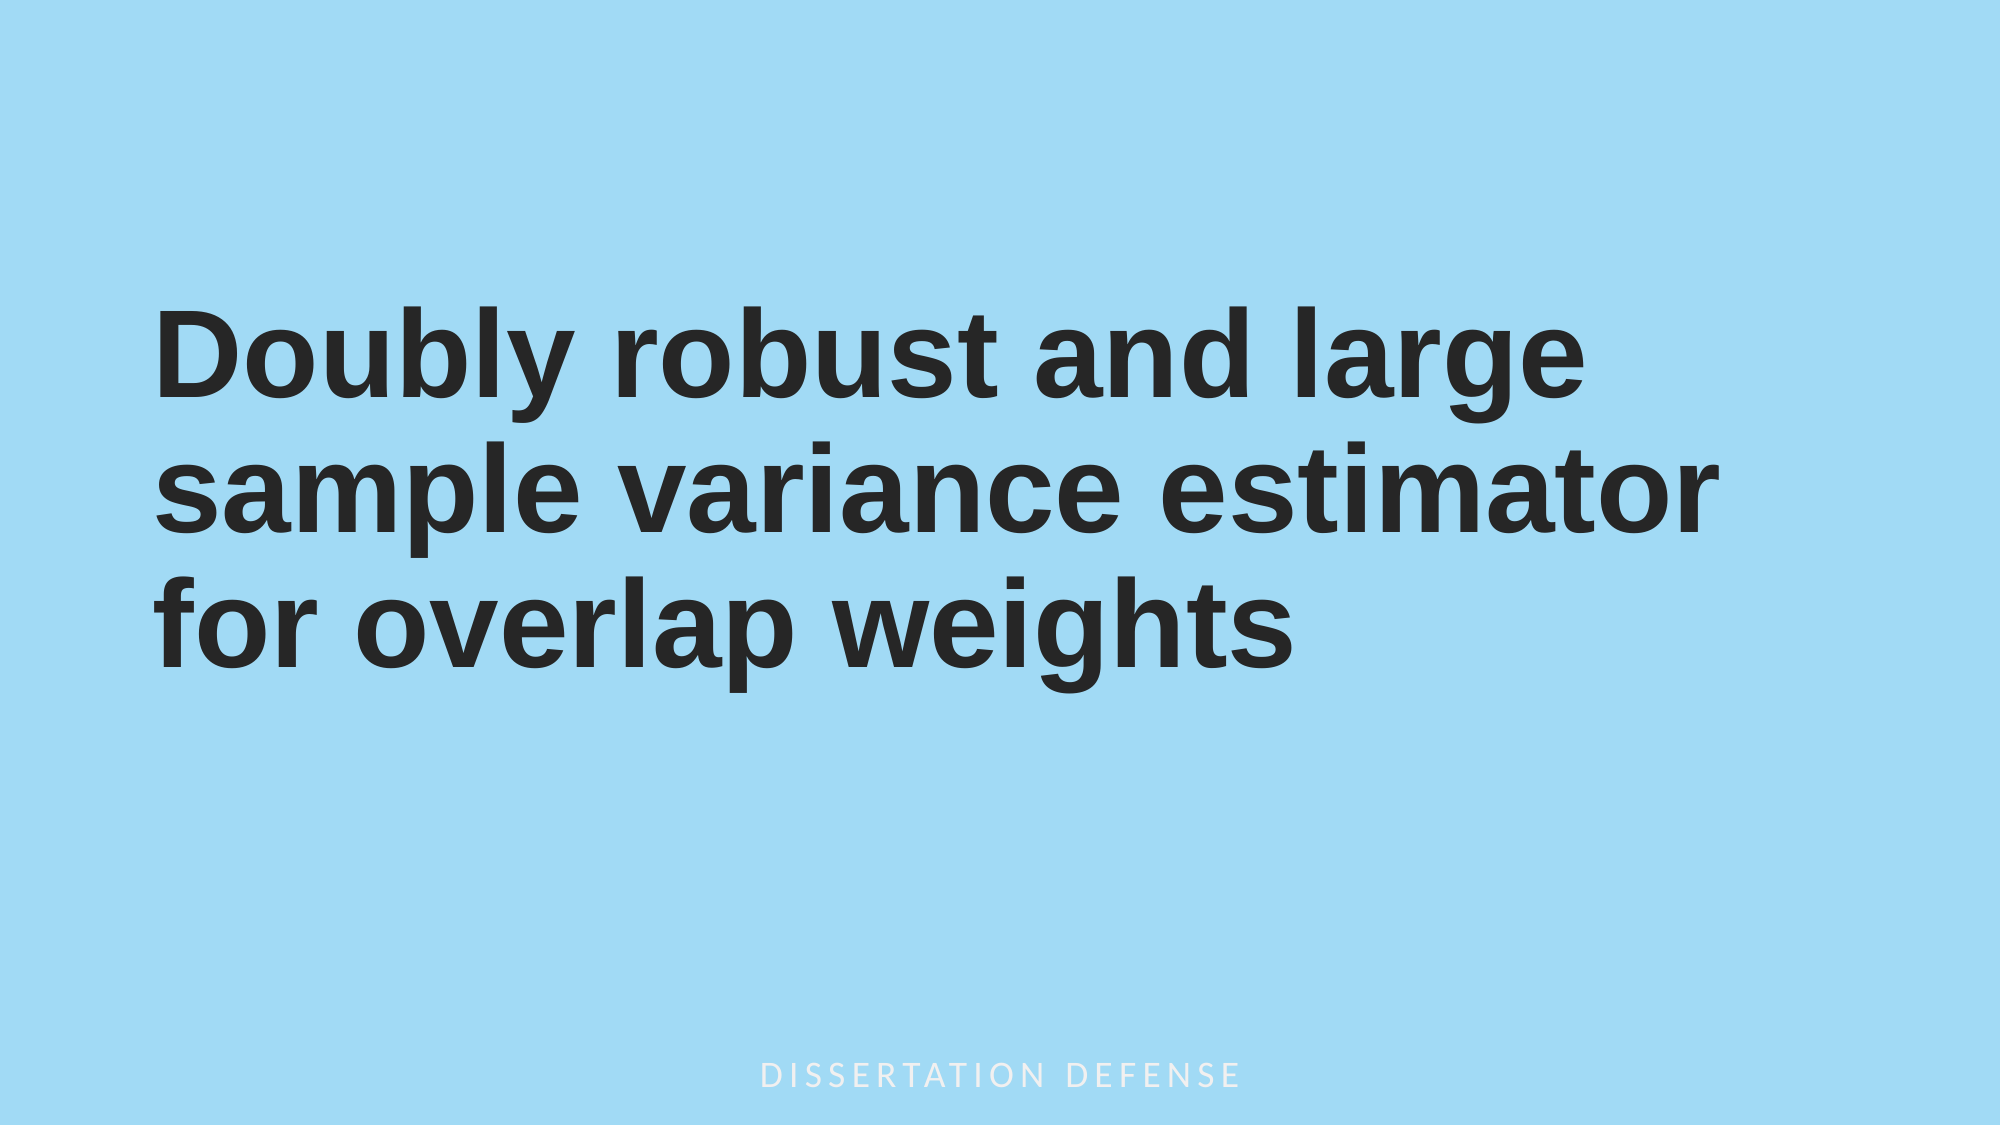

# Doubly robust and large sample variance estimator for overlap weights